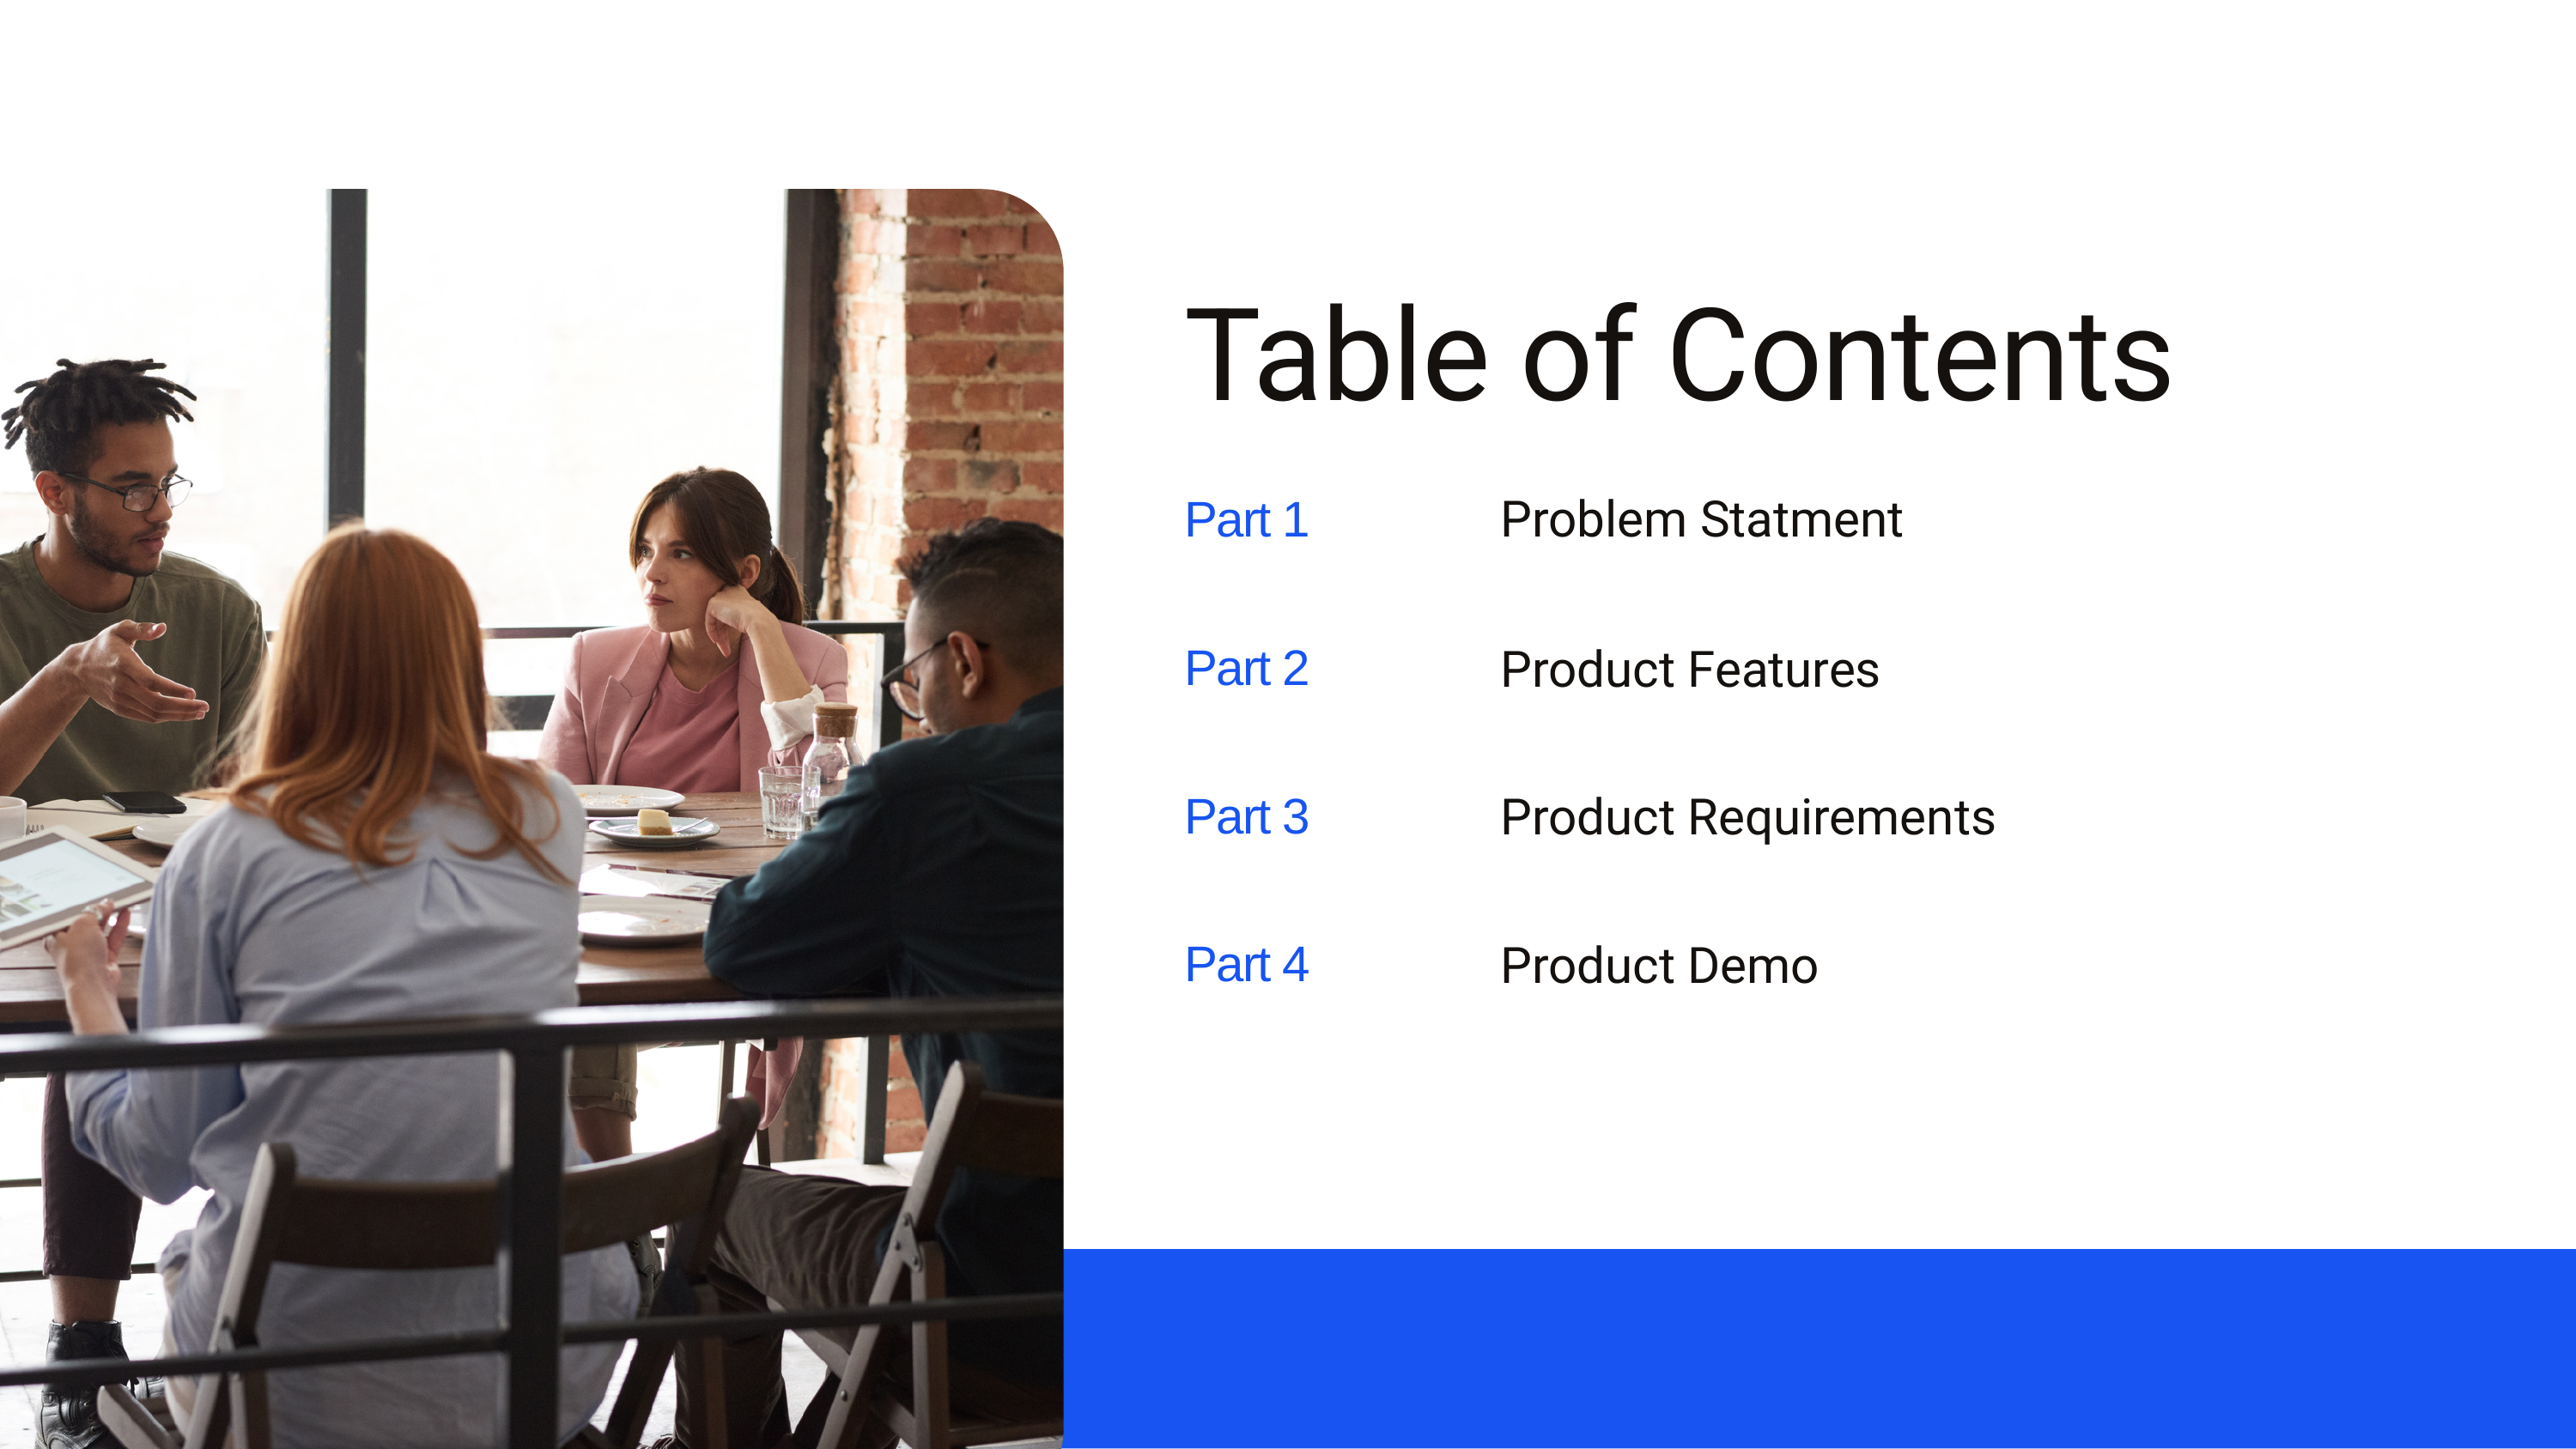

Table of Contents
Part 1
Problem Statment
Part 2
Product Features
Part 3
Product Requirements
Part 4
Product Demo